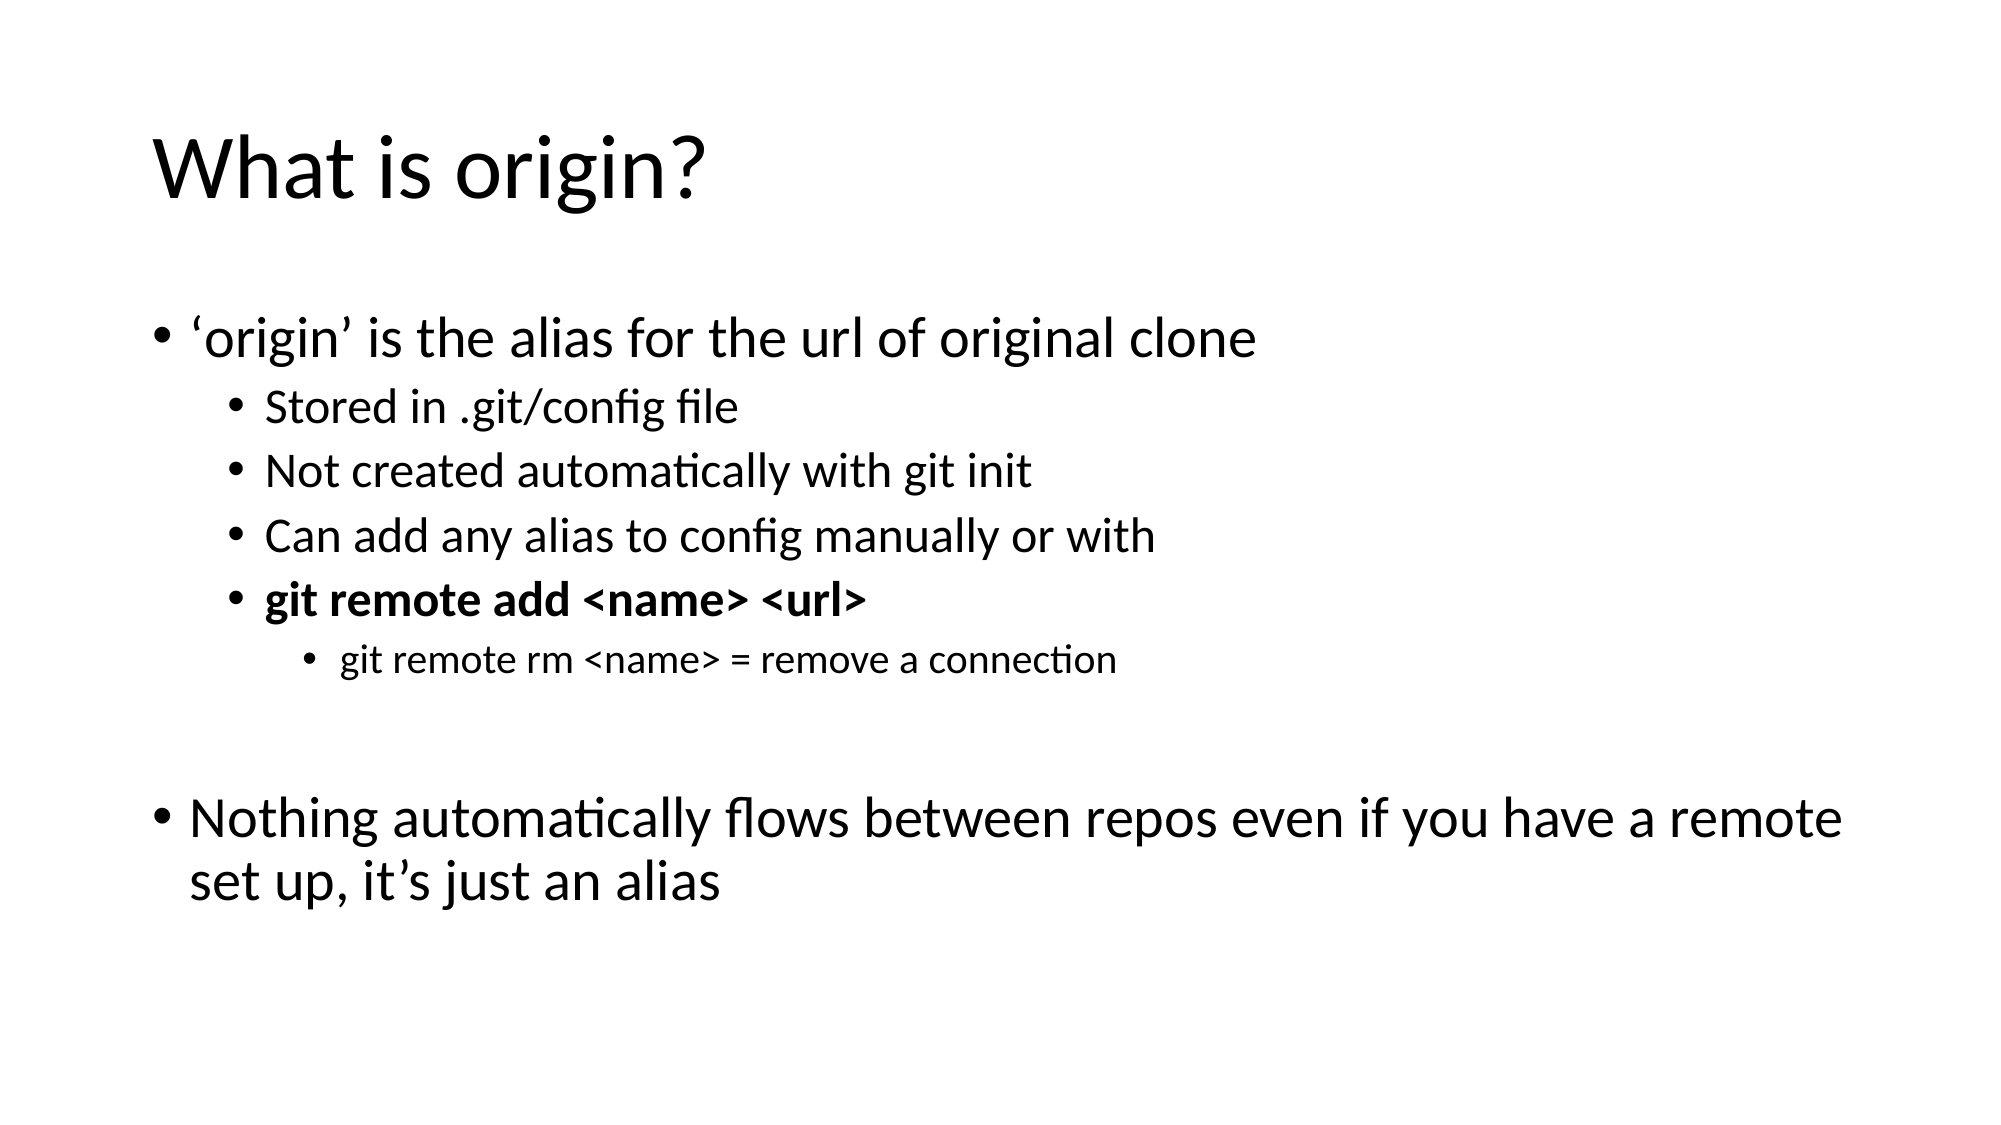

# What is origin?
‘origin’ is the alias for the url of original clone
Stored in .git/config file
Not created automatically with git init
Can add any alias to config manually or with
git remote add <name> <url>
git remote rm <name> = remove a connection

Nothing automatically flows between repos even if you have a remote set up, it’s just an alias